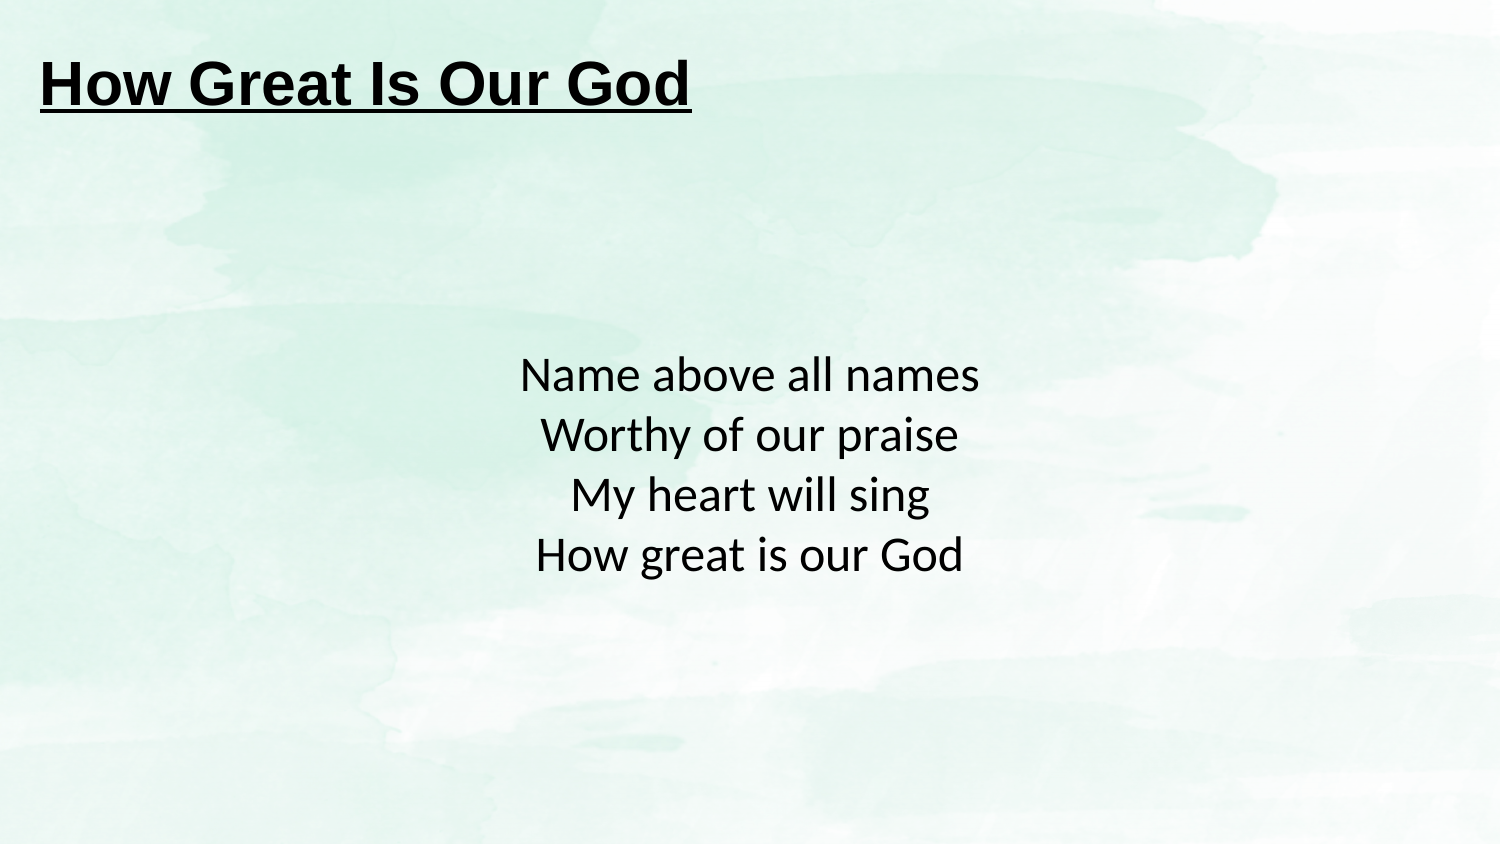

# How Great Is Our God
Name above all names
Worthy of our praise
My heart will sing
How great is our God